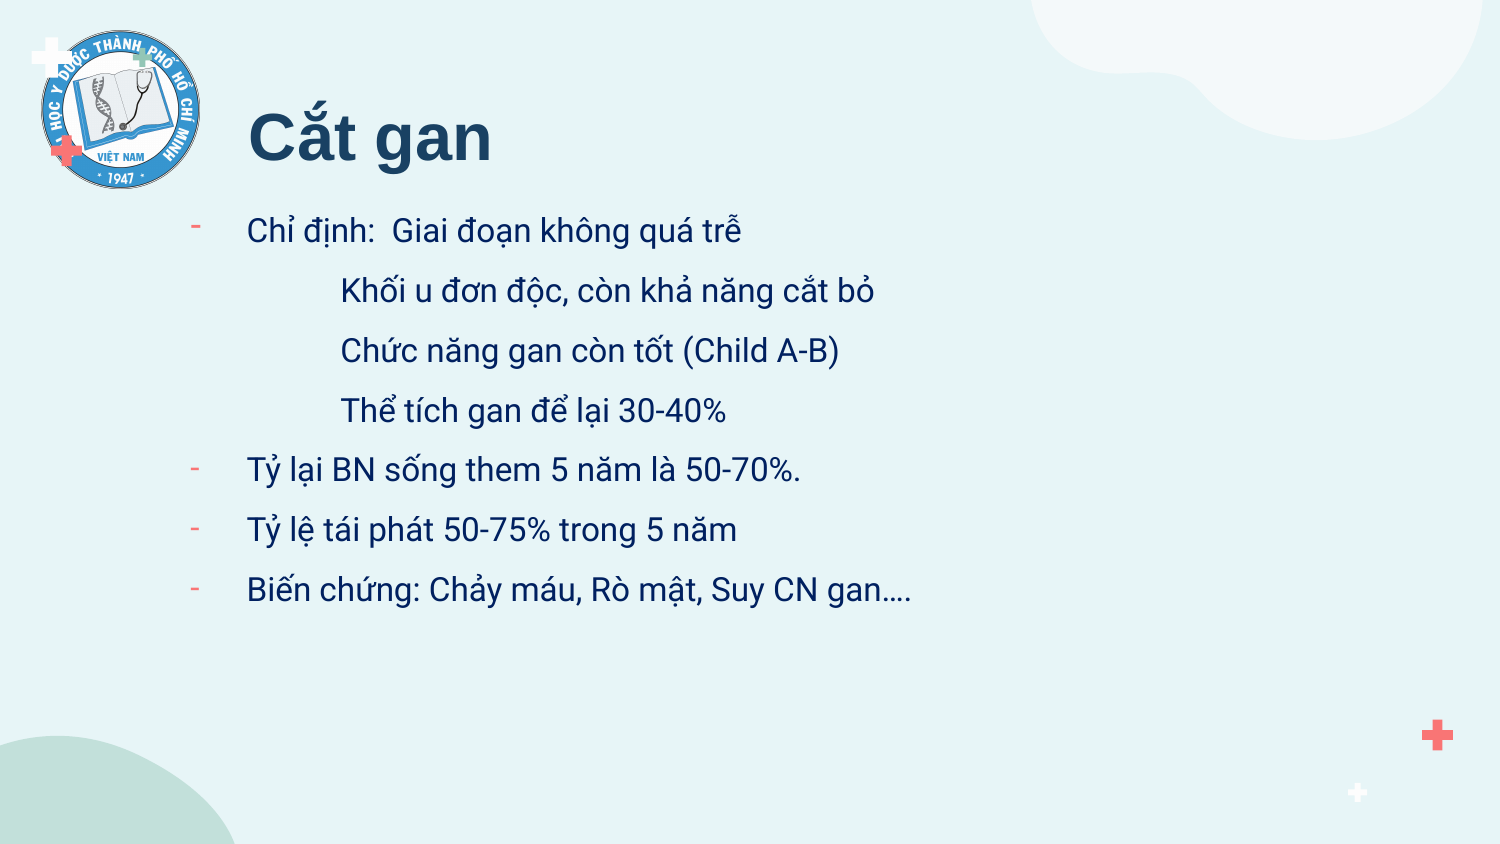

# Cắt gan
Chỉ định:  Giai đoạn không quá trễ
	Khối u đơn độc, còn khả năng cắt bỏ
	Chức năng gan còn tốt (Child A-B)
	Thể tích gan để lại 30-40%
Tỷ lại BN sống them 5 năm là 50-70%.
Tỷ lệ tái phát 50-75% trong 5 năm
Biến chứng: Chảy máu, Rò mật, Suy CN gan….